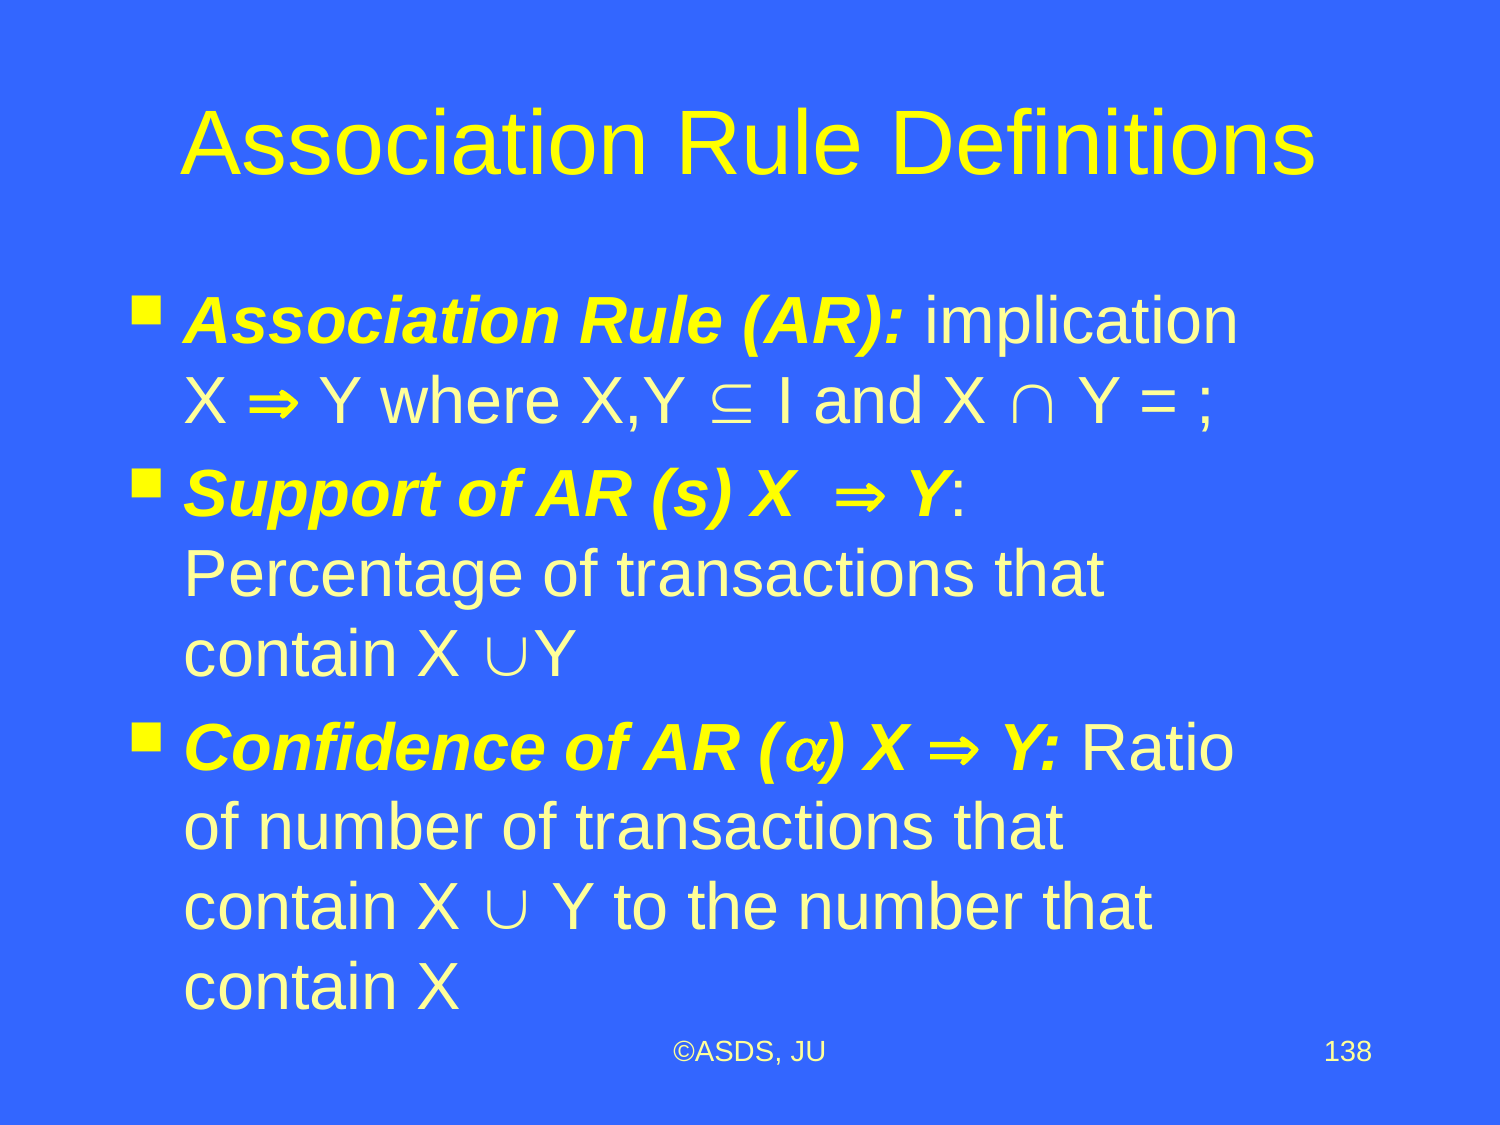

# Association Rule Definitions
Association Rule (AR): implication X ⇒ Y where X,Y ⊆ I and X ∩ Y = ;
Support of AR (s) X  ⇒ Y: Percentage of transactions that contain X ∪Y
Confidence of AR (α) X ⇒ Y: Ratio of number of transactions that contain X ∪ Y to the number that contain X

©ASDS, JU
138